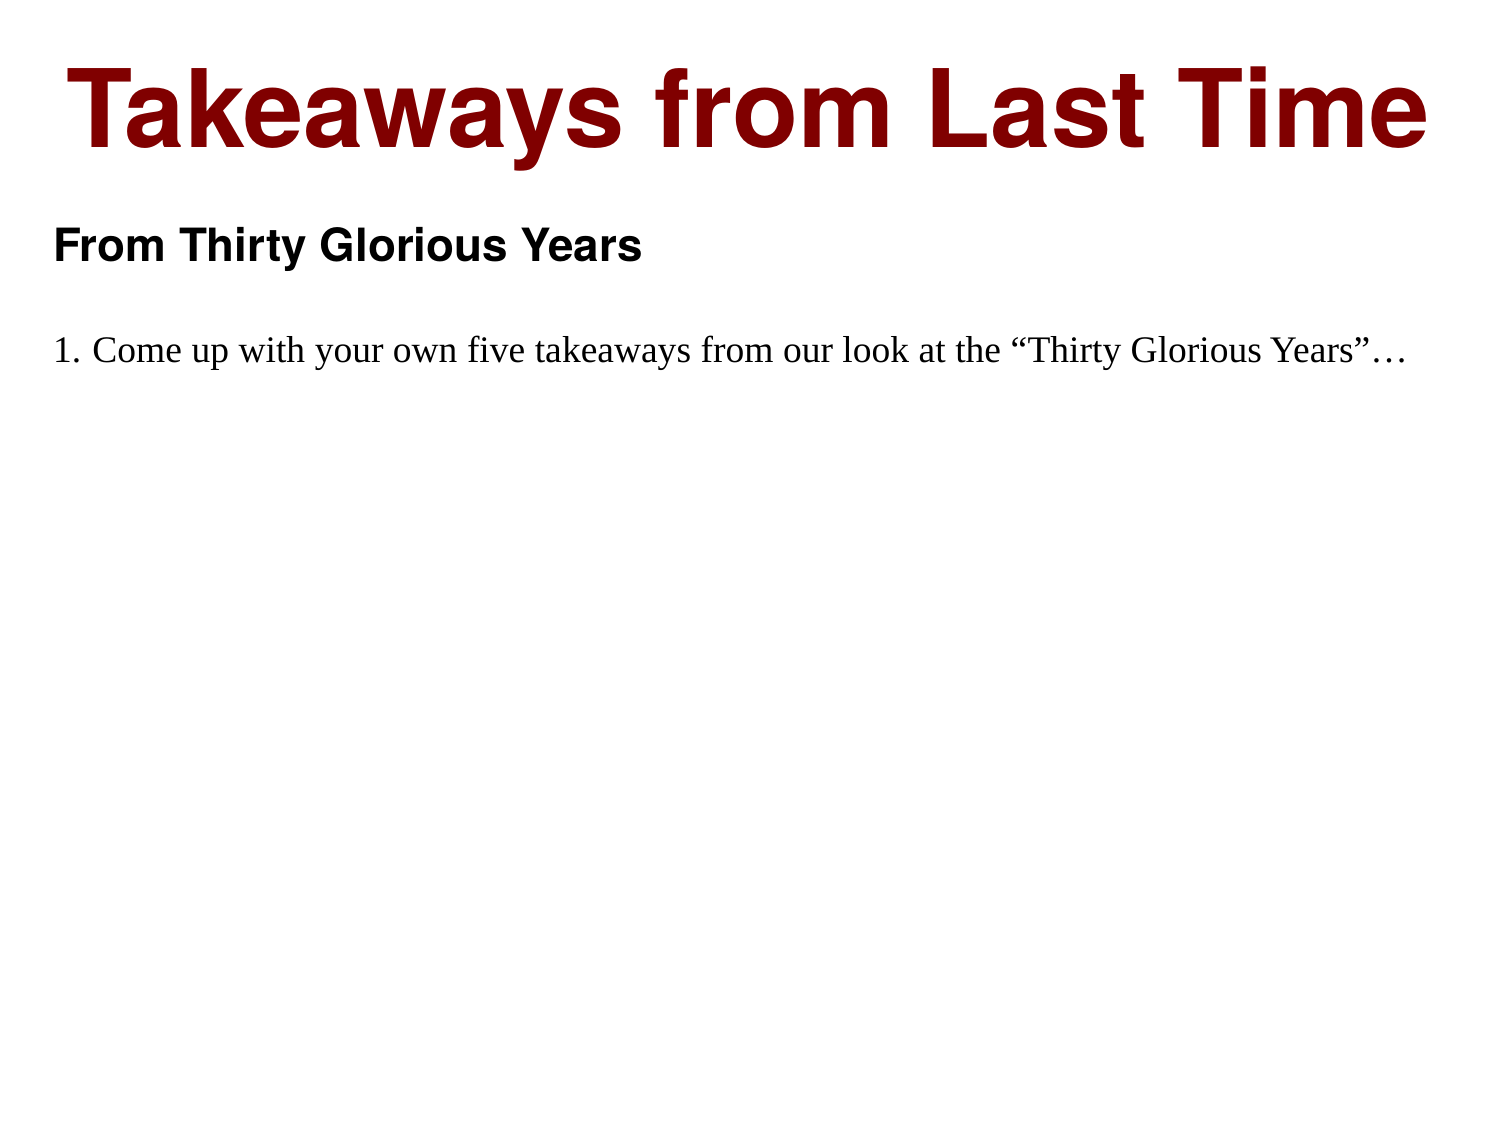

Takeaways from Last Time
From Thirty Glorious Years

Come up with your own five takeaways from our look at the “Thirty Glorious Years”…